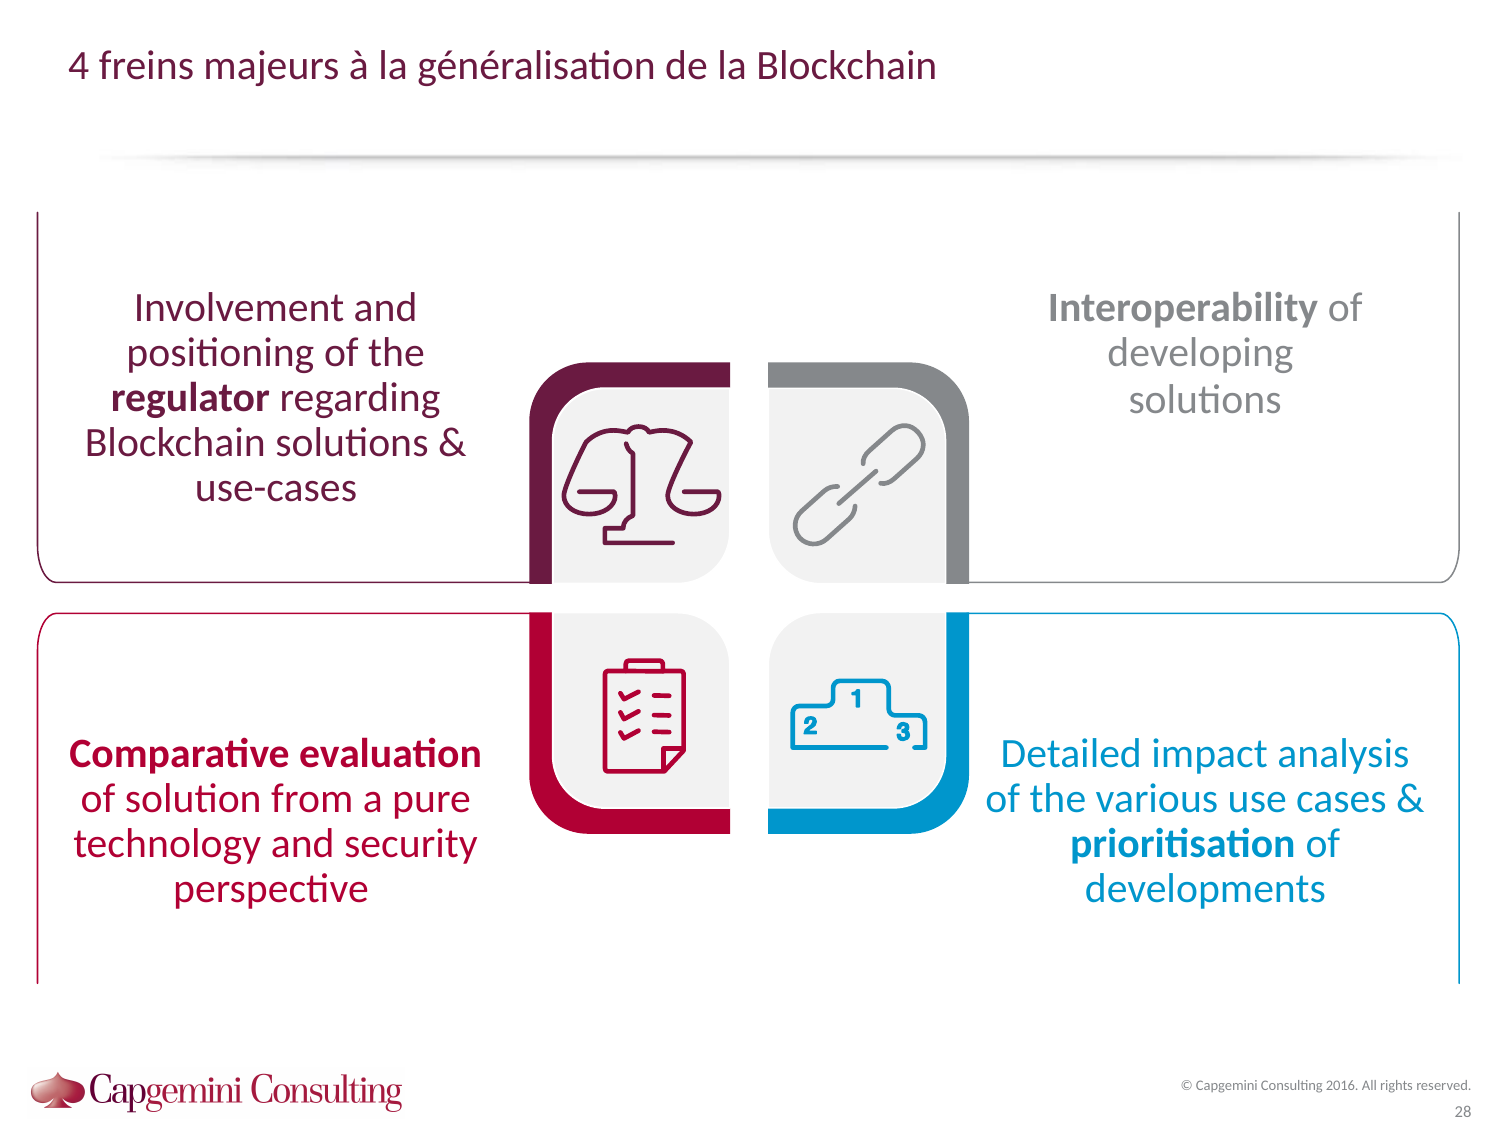

# 4 freins majeurs à la généralisation de la Blockchain

Involvement and positioning of the regulator regarding Blockchain solutions & use-cases
Interoperability of developing
solutions

Comparative evaluation of solution from a pure technology and security perspective
Detailed impact analysis of the various use cases & prioritisation of developments

© Capgemini Consulting 2016. All rights reserved.
28